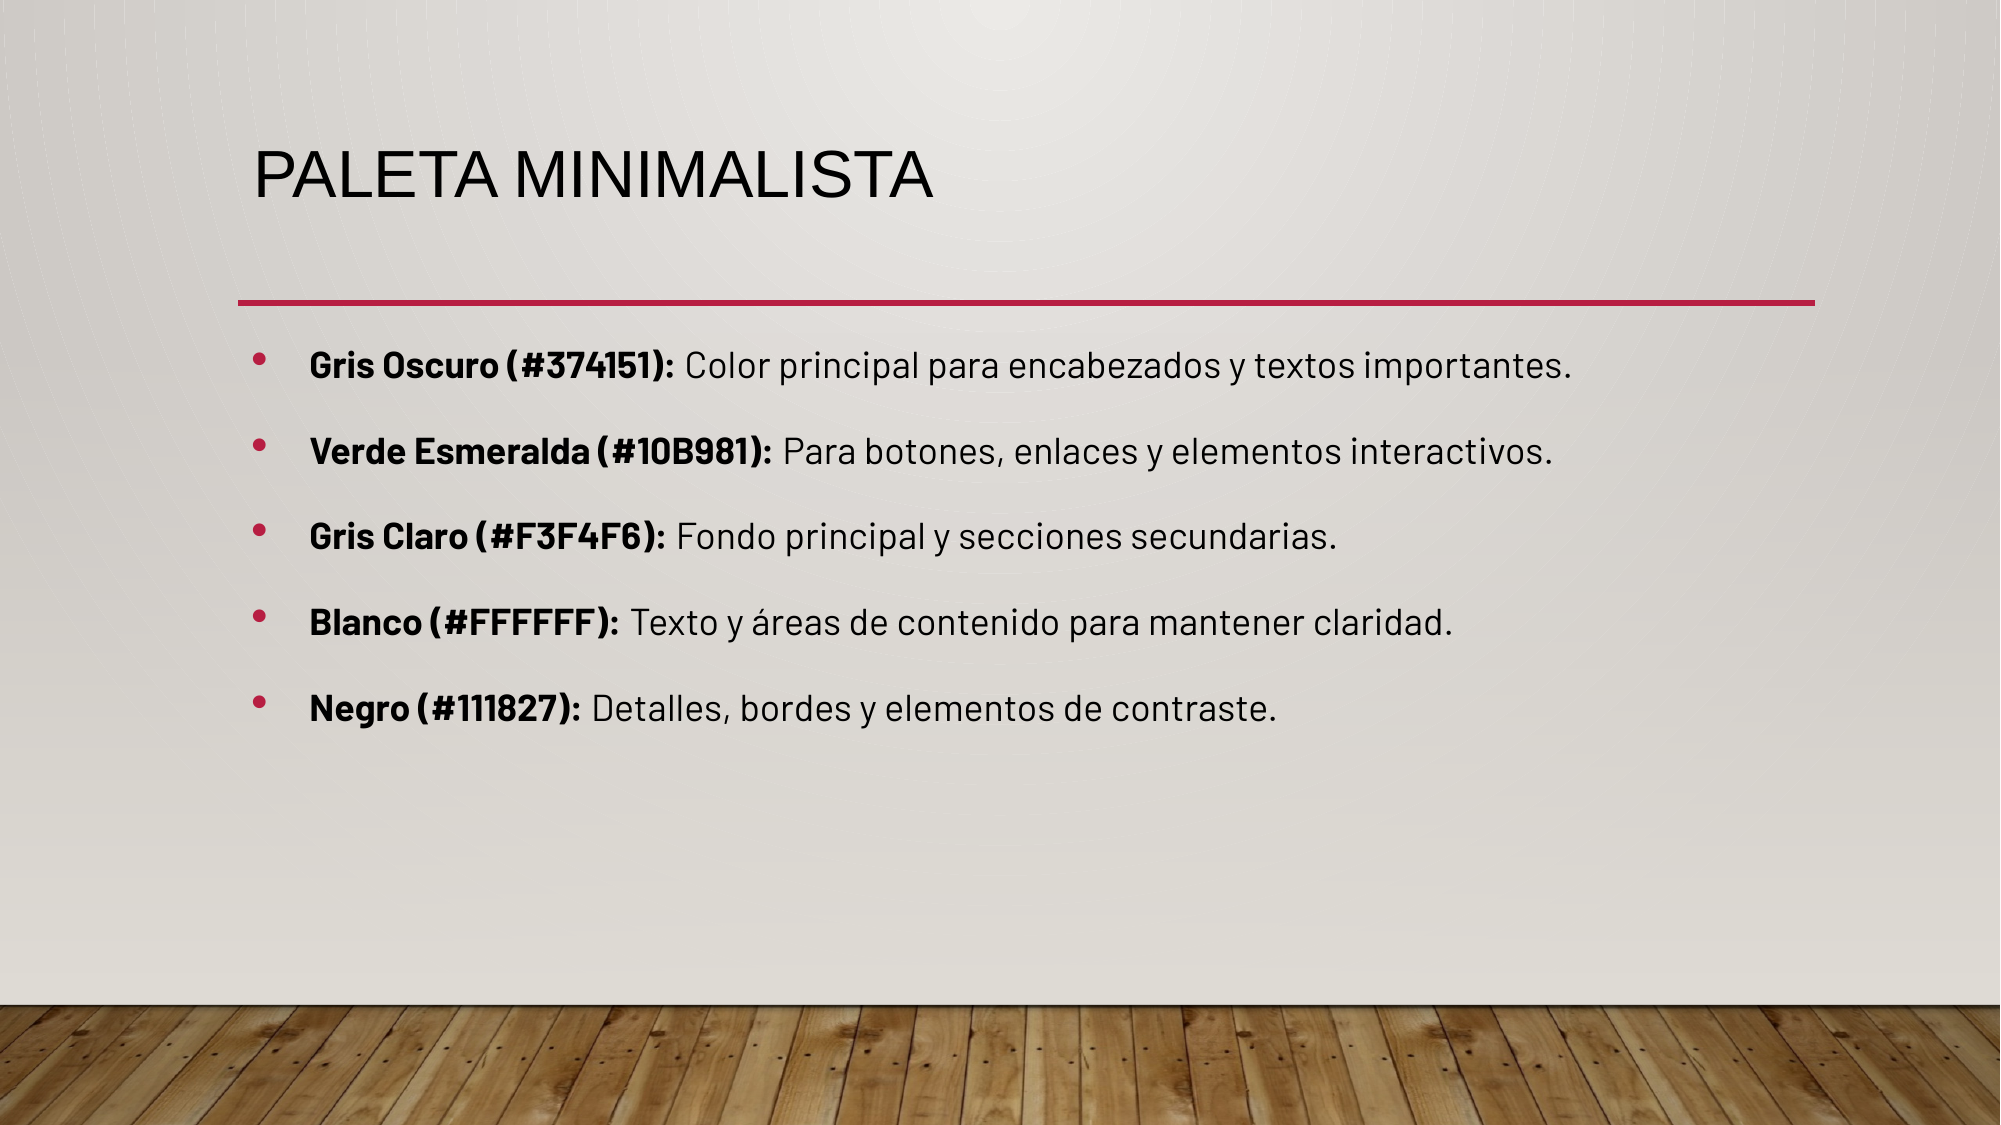

# Paleta Minimalista
Gris Oscuro (#374151): Color principal para encabezados y textos importantes.
Verde Esmeralda (#10B981): Para botones, enlaces y elementos interactivos.
Gris Claro (#F3F4F6): Fondo principal y secciones secundarias.
Blanco (#FFFFFF): Texto y áreas de contenido para mantener claridad.
Negro (#111827): Detalles, bordes y elementos de contraste.